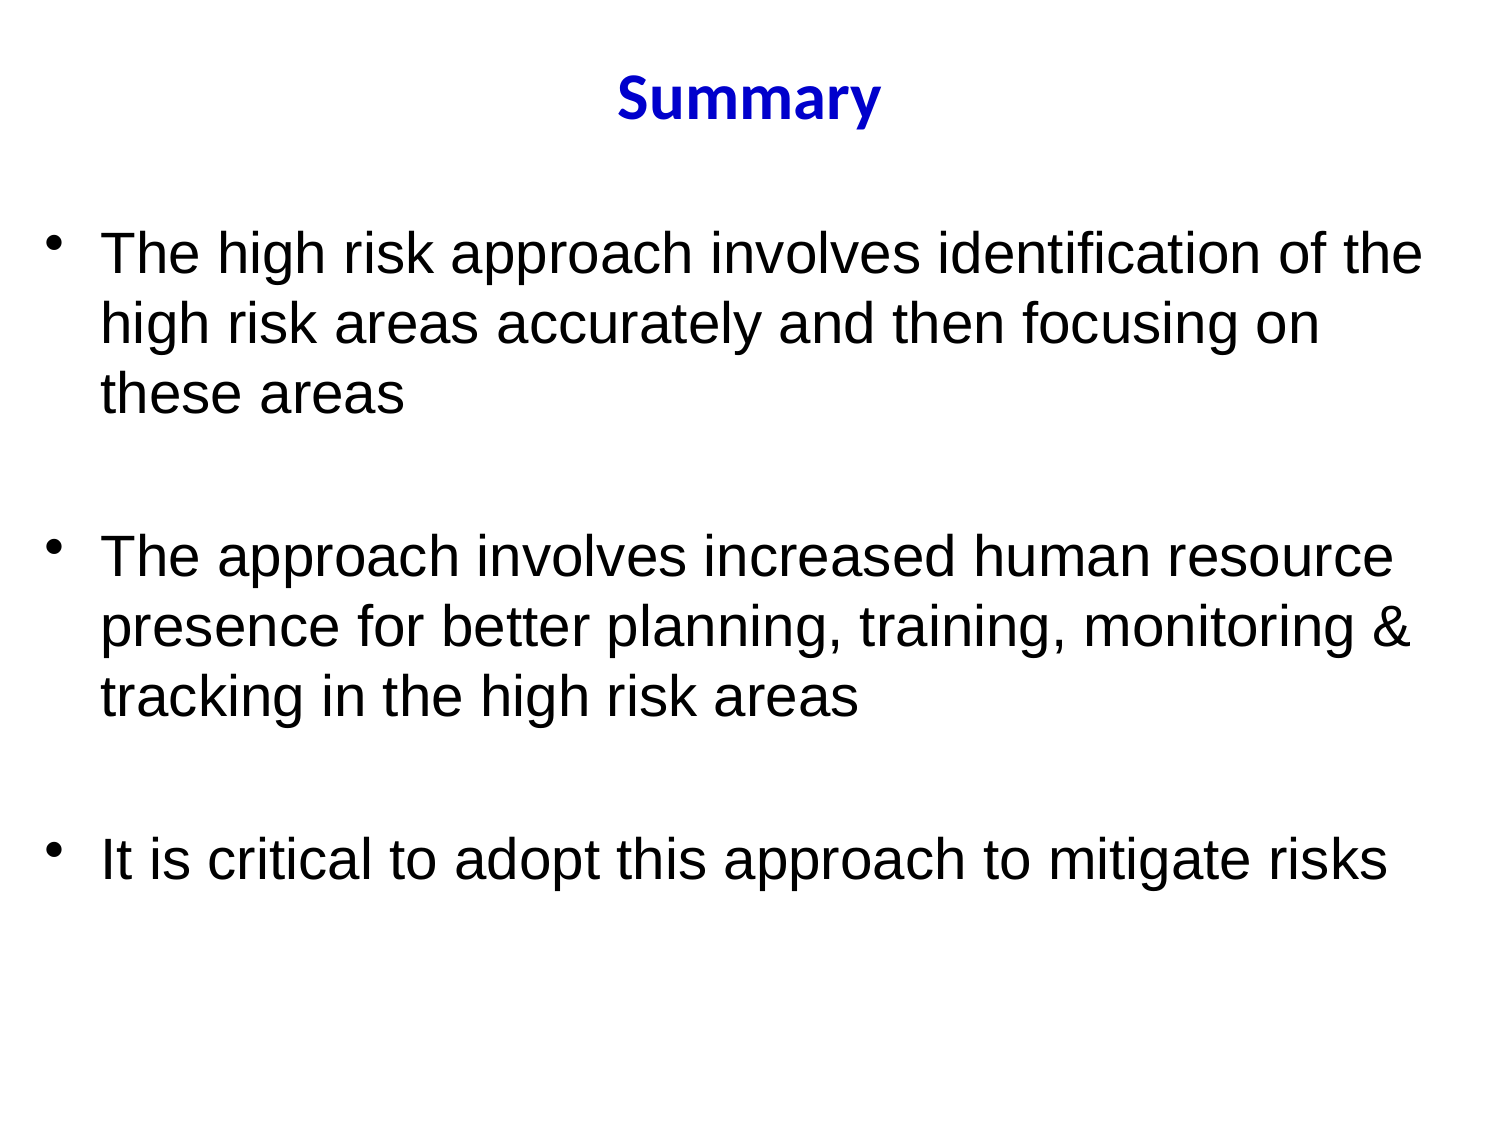

# Summary
The high risk approach involves identification of the high risk areas accurately and then focusing on these areas

The approach involves increased human resource presence for better planning, training, monitoring & tracking in the high risk areas

It is critical to adopt this approach to mitigate risks